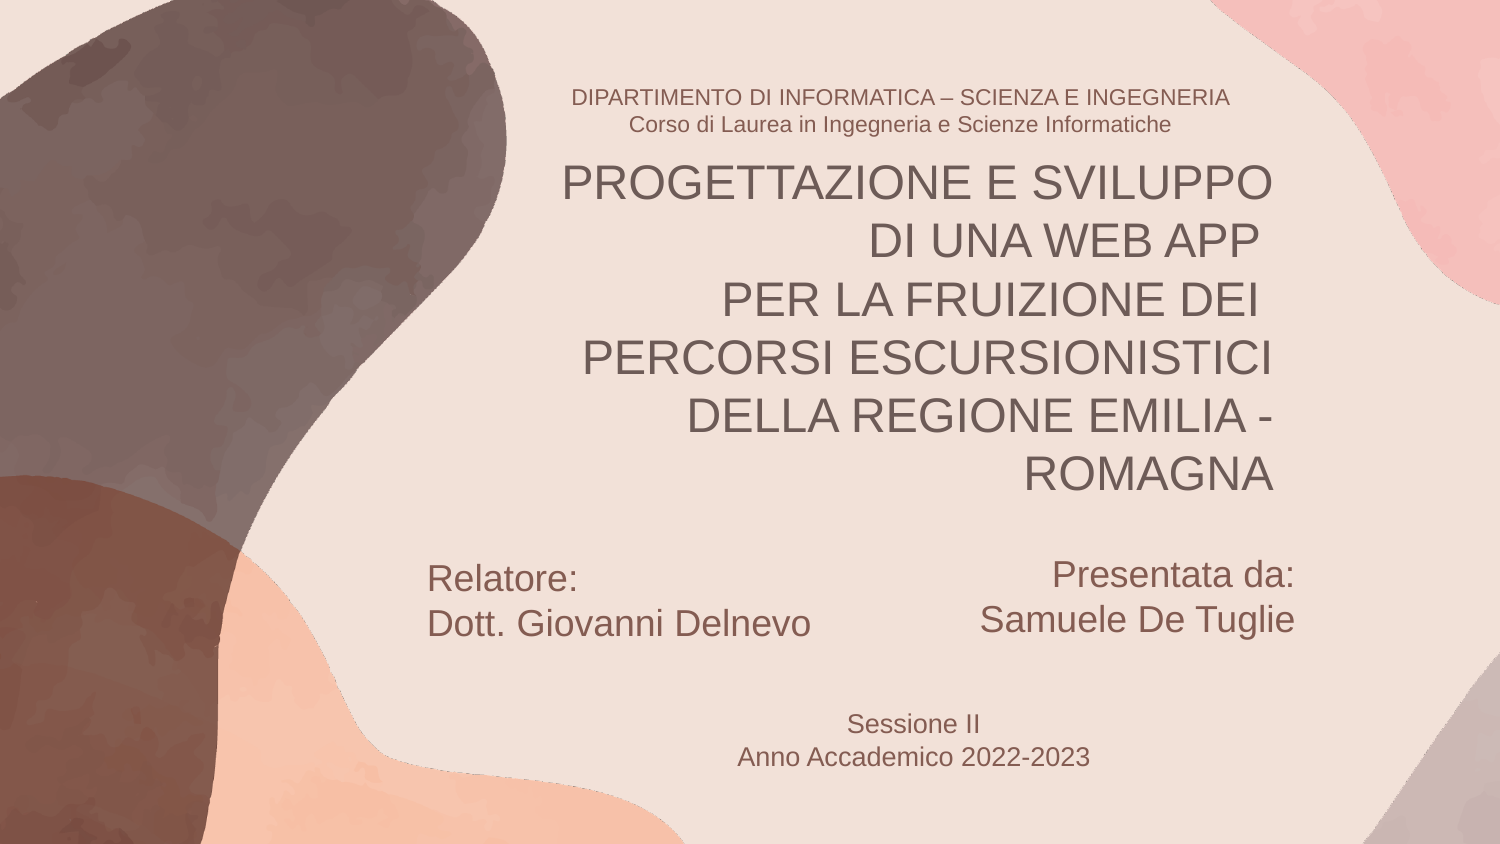

DIPARTIMENTO DI INFORMATICA – SCIENZA E INGEGNERIA
Corso di Laurea in Ingegneria e Scienze Informatiche
# PROGETTAZIONE E SVILUPPO DI UNA WEB APP PER LA FRUIZIONE DEI PERCORSI ESCURSIONISTICI DELLA REGIONE EMILIA -ROMAGNA
Presentata da:
Samuele De Tuglie
Relatore:
Dott. Giovanni Delnevo
Sessione II
Anno Accademico 2022-2023